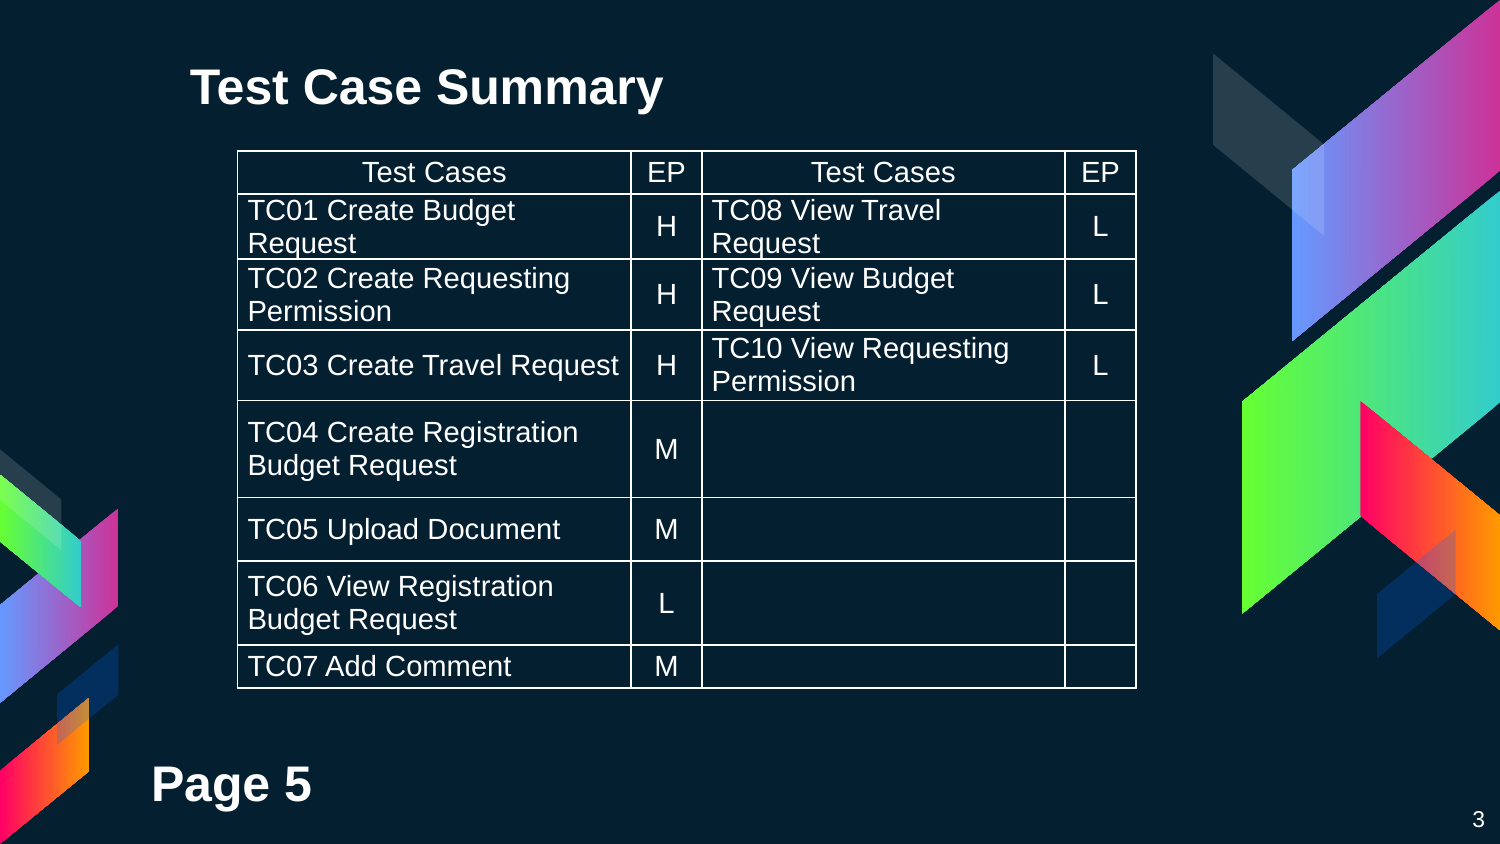

# Test Case Summary
| Test Cases | EP | Test Cases | EP |
| --- | --- | --- | --- |
| TC01 Create Budget Request | H | TC08 View Travel Request | L |
| TC02 Create Requesting Permission | H | TC09 View Budget Request | L |
| TC03 Create Travel Request | H | TC10 View Requesting Permission | L |
| TC04 Create Registration Budget Request | M |  |  |
| TC05 Upload Document | M |  |  |
| TC06 View Registration Budget Request | L |  |  |
| TC07 Add Comment | M |  |  |
Page 5
3